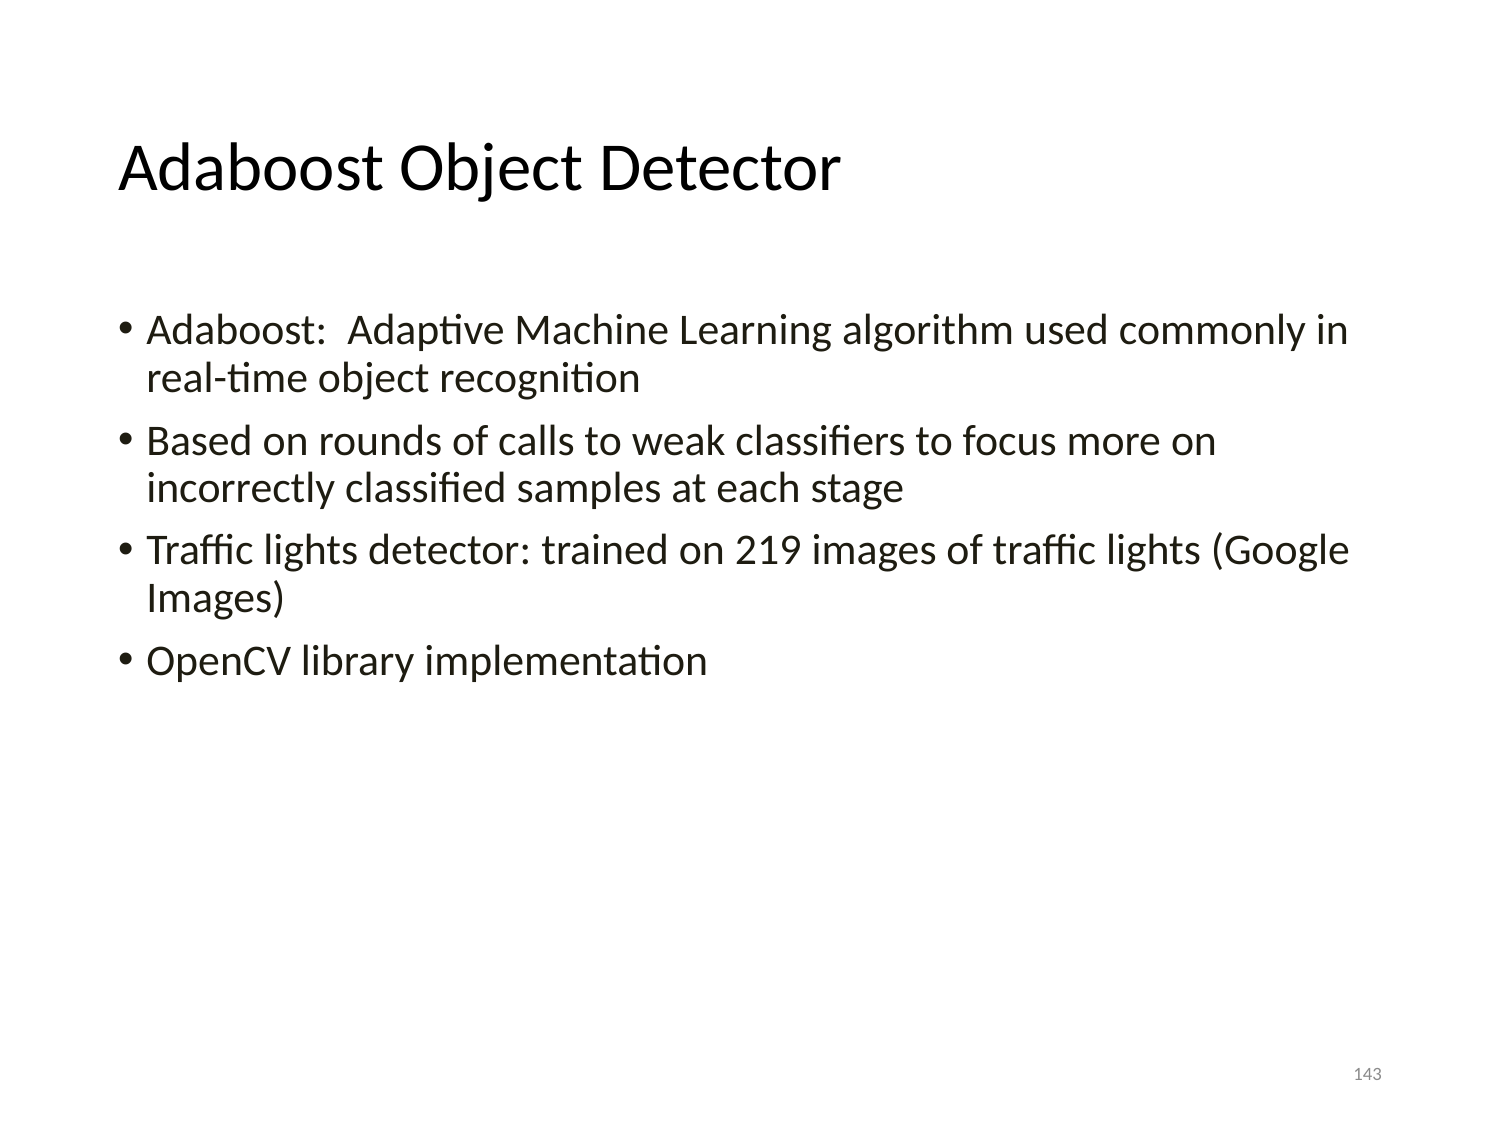

# Adaboost Object Detector
Adaboost:  Adaptive Machine Learning algorithm used commonly in real-time object recognition
Based on rounds of calls to weak classifiers to focus more on incorrectly classified samples at each stage
Traffic lights detector: trained on 219 images of traffic lights (Google Images)
OpenCV library implementation
143